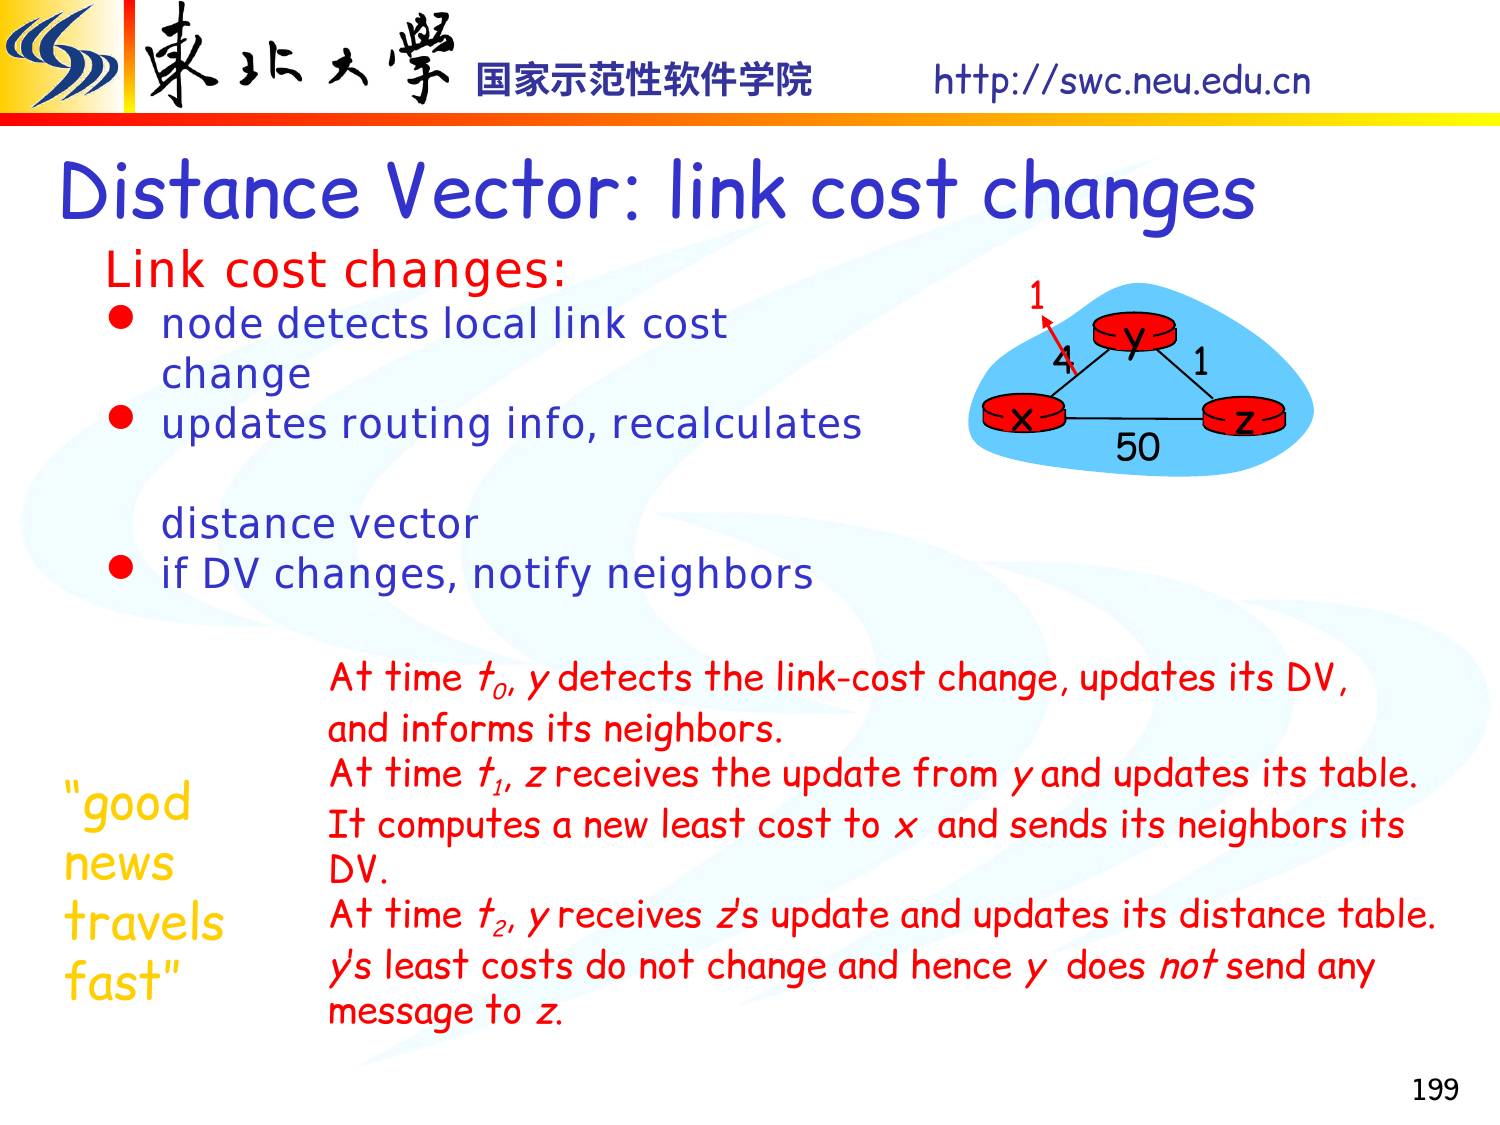

# Distance Vector: link cost changes
Link cost changes:
node detects local link cost change
updates routing info, recalculates
distance vector
if DV changes, notify neighbors
1

y

4
1

x

z

50

At time t0, y detects the link-cost change, updates its DV,
and informs its neighbors.
At time t1, z receives the update from y and updates its table.
It computes a new least cost to x  and sends its neighbors its DV.
At time t2, y receives z’s update and updates its distance table.
y’s least costs do not change and hence y  does not send any
message to z.
“good
news
travels
fast”
199